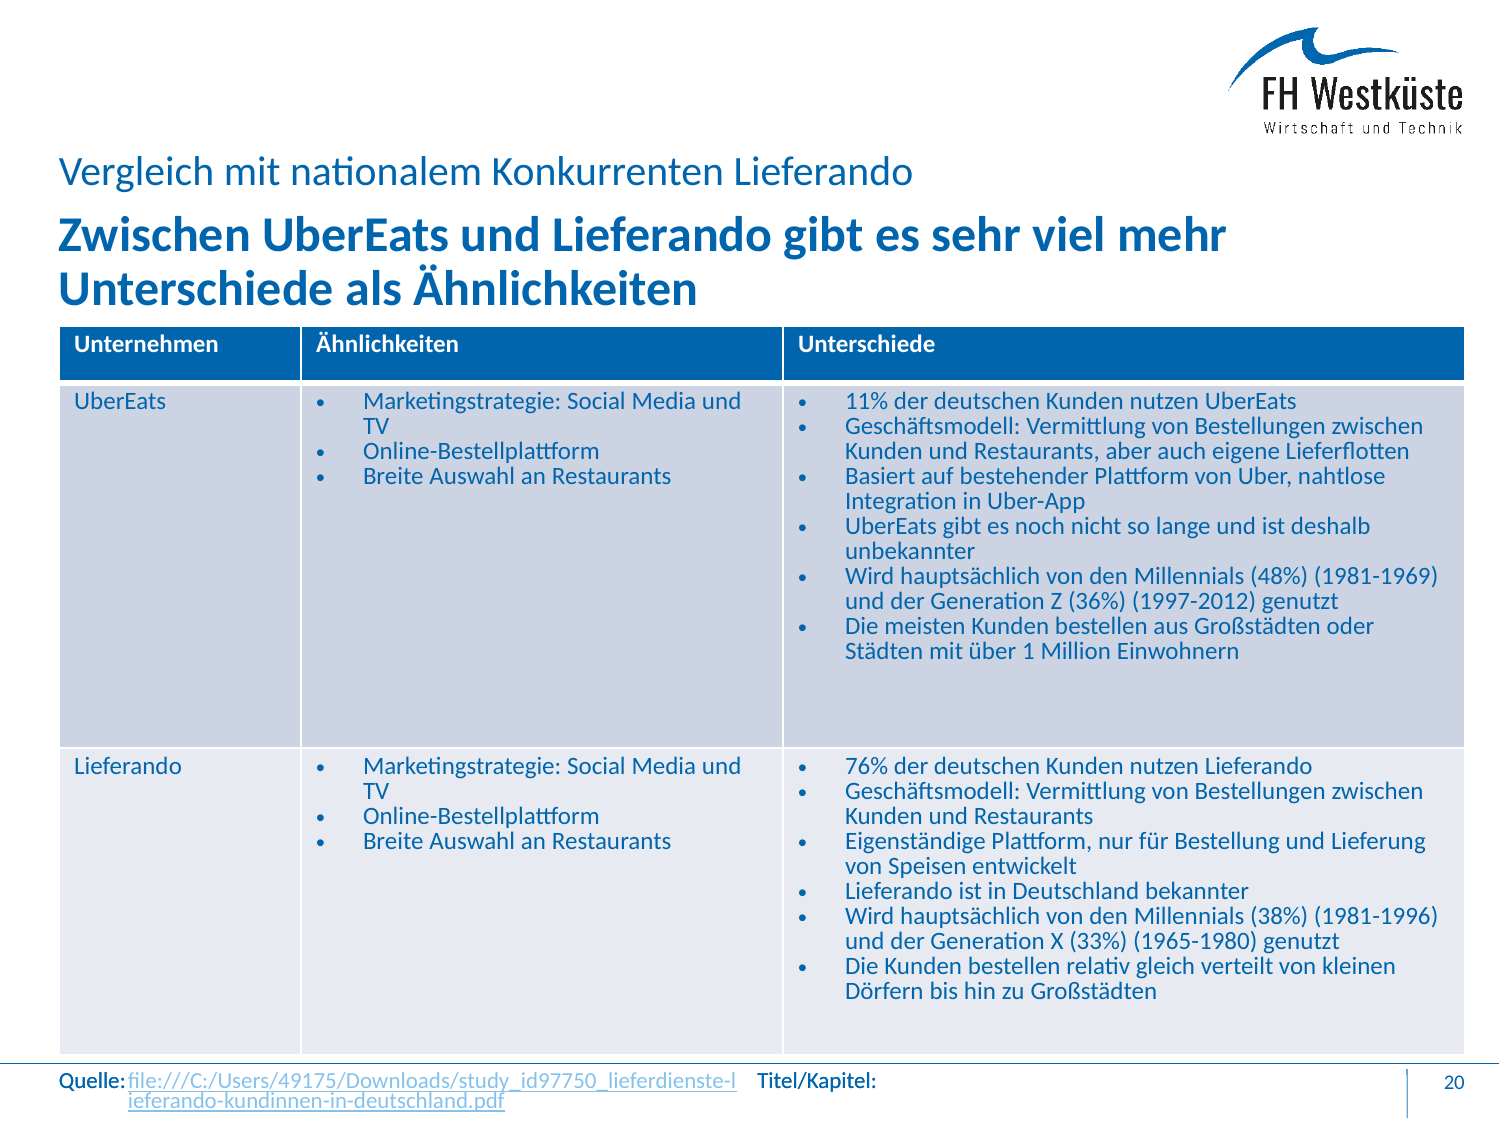

Vergleich mit nationalem Konkurrenten Lieferando
# Zwischen UberEats und Lieferando gibt es sehr viel mehr Unterschiede als Ähnlichkeiten
| Unternehmen | Ähnlichkeiten | Unterschiede |
| --- | --- | --- |
| UberEats | Marketingstrategie: Social Media und TV Online-Bestellplattform Breite Auswahl an Restaurants | 11% der deutschen Kunden nutzen UberEats Geschäftsmodell: Vermittlung von Bestellungen zwischen Kunden und Restaurants, aber auch eigene Lieferflotten Basiert auf bestehender Plattform von Uber, nahtlose Integration in Uber-App UberEats gibt es noch nicht so lange und ist deshalb unbekannter Wird hauptsächlich von den Millennials (48%) (1981-1969) und der Generation Z (36%) (1997-2012) genutzt Die meisten Kunden bestellen aus Großstädten oder Städten mit über 1 Million Einwohnern |
| Lieferando | Marketingstrategie: Social Media und TV Online-Bestellplattform Breite Auswahl an Restaurants | 76% der deutschen Kunden nutzen Lieferando Geschäftsmodell: Vermittlung von Bestellungen zwischen Kunden und Restaurants Eigenständige Plattform, nur für Bestellung und Lieferung von Speisen entwickelt Lieferando ist in Deutschland bekannter Wird hauptsächlich von den Millennials (38%) (1981-1996) und der Generation X (33%) (1965-1980) genutzt Die Kunden bestellen relativ gleich verteilt von kleinen Dörfern bis hin zu Großstädten |
file:///C:/Users/49175/Downloads/study_id97750_lieferdienste-lieferando-kundinnen-in-deutschland.pdf
file:///C:/Users/49175/Downloads/study_id145828_lieferdienste-uber-eats-kundinnen-in-deutschland.pdf

20